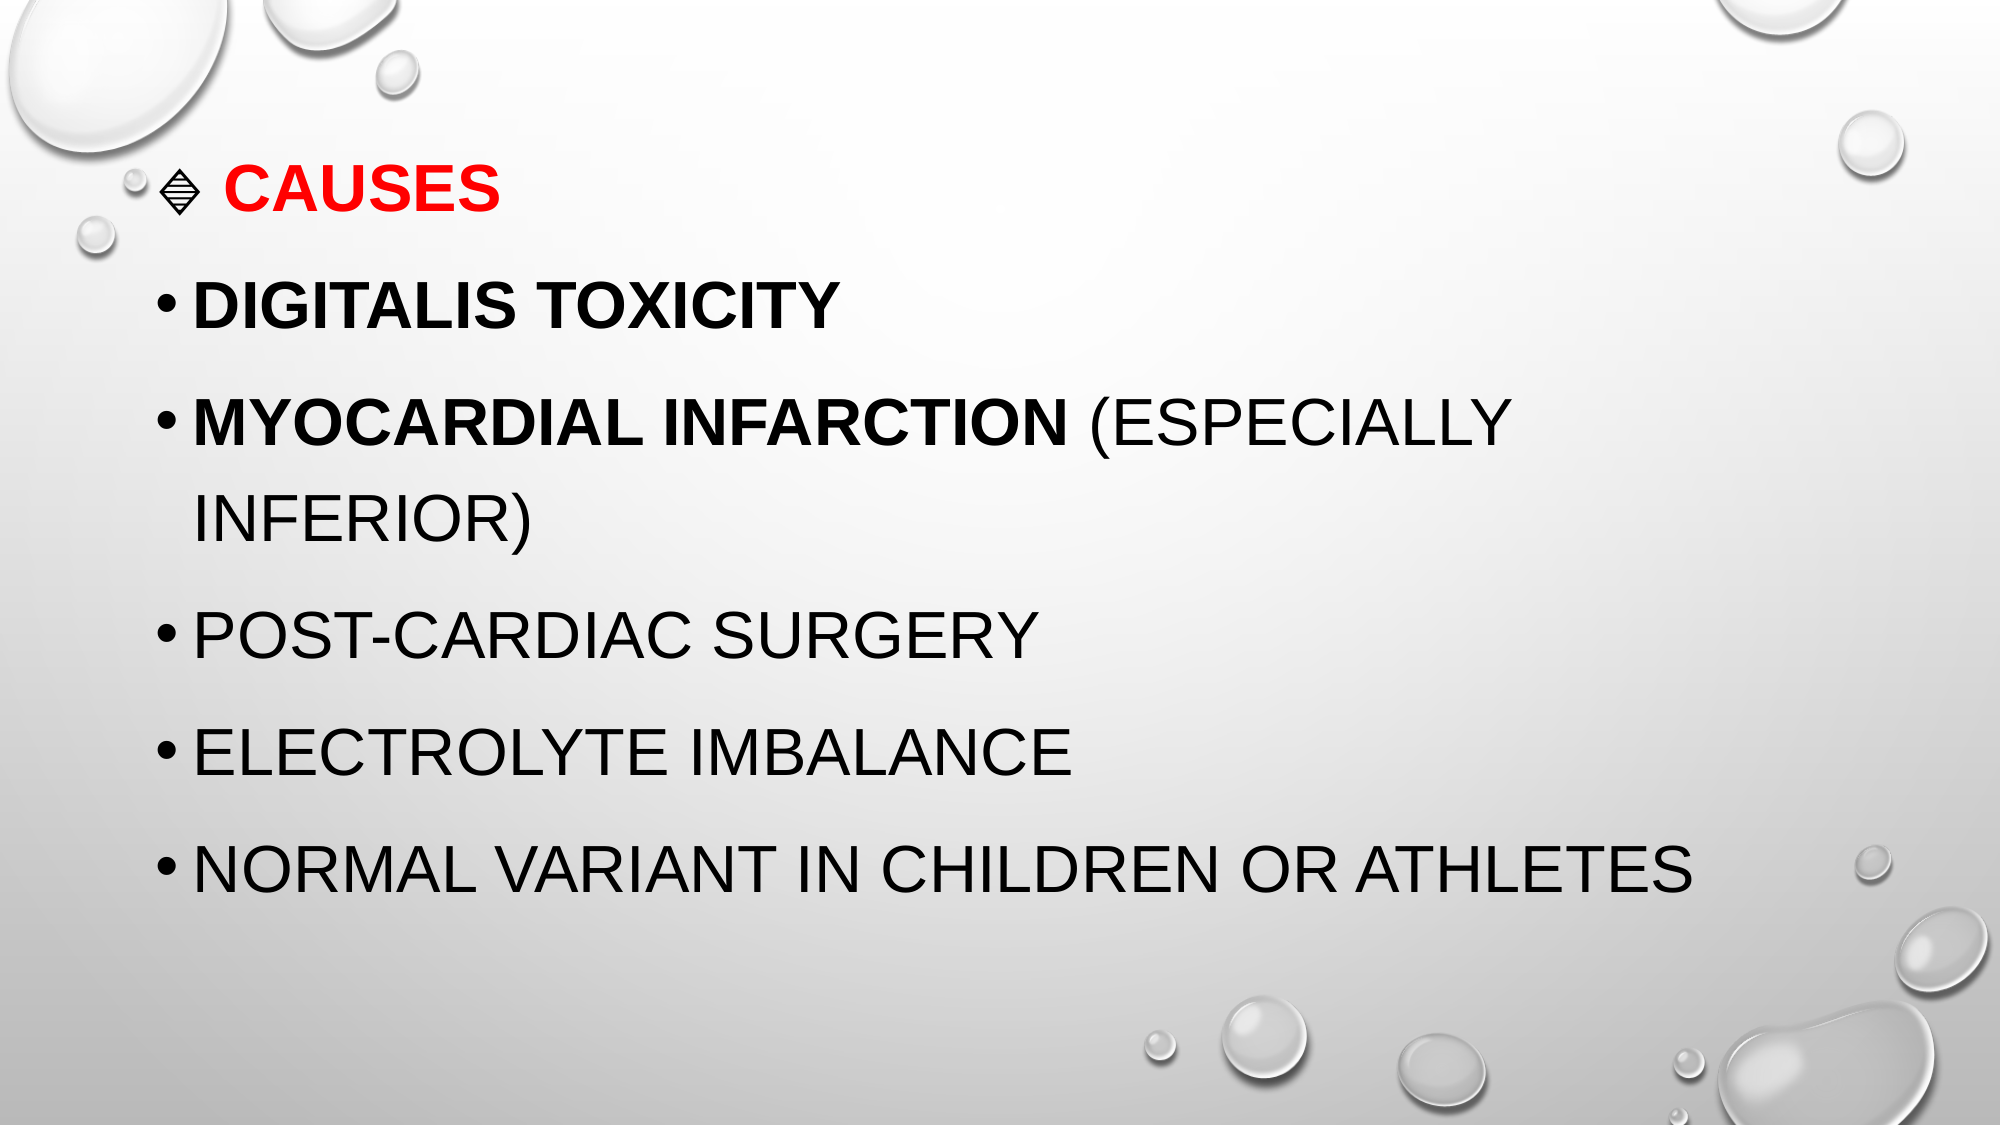

🔹 Causes
Digitalis toxicity
Myocardial infarction (especially inferior)
Post-cardiac surgery
Electrolyte imbalance
Normal variant in children or athletes